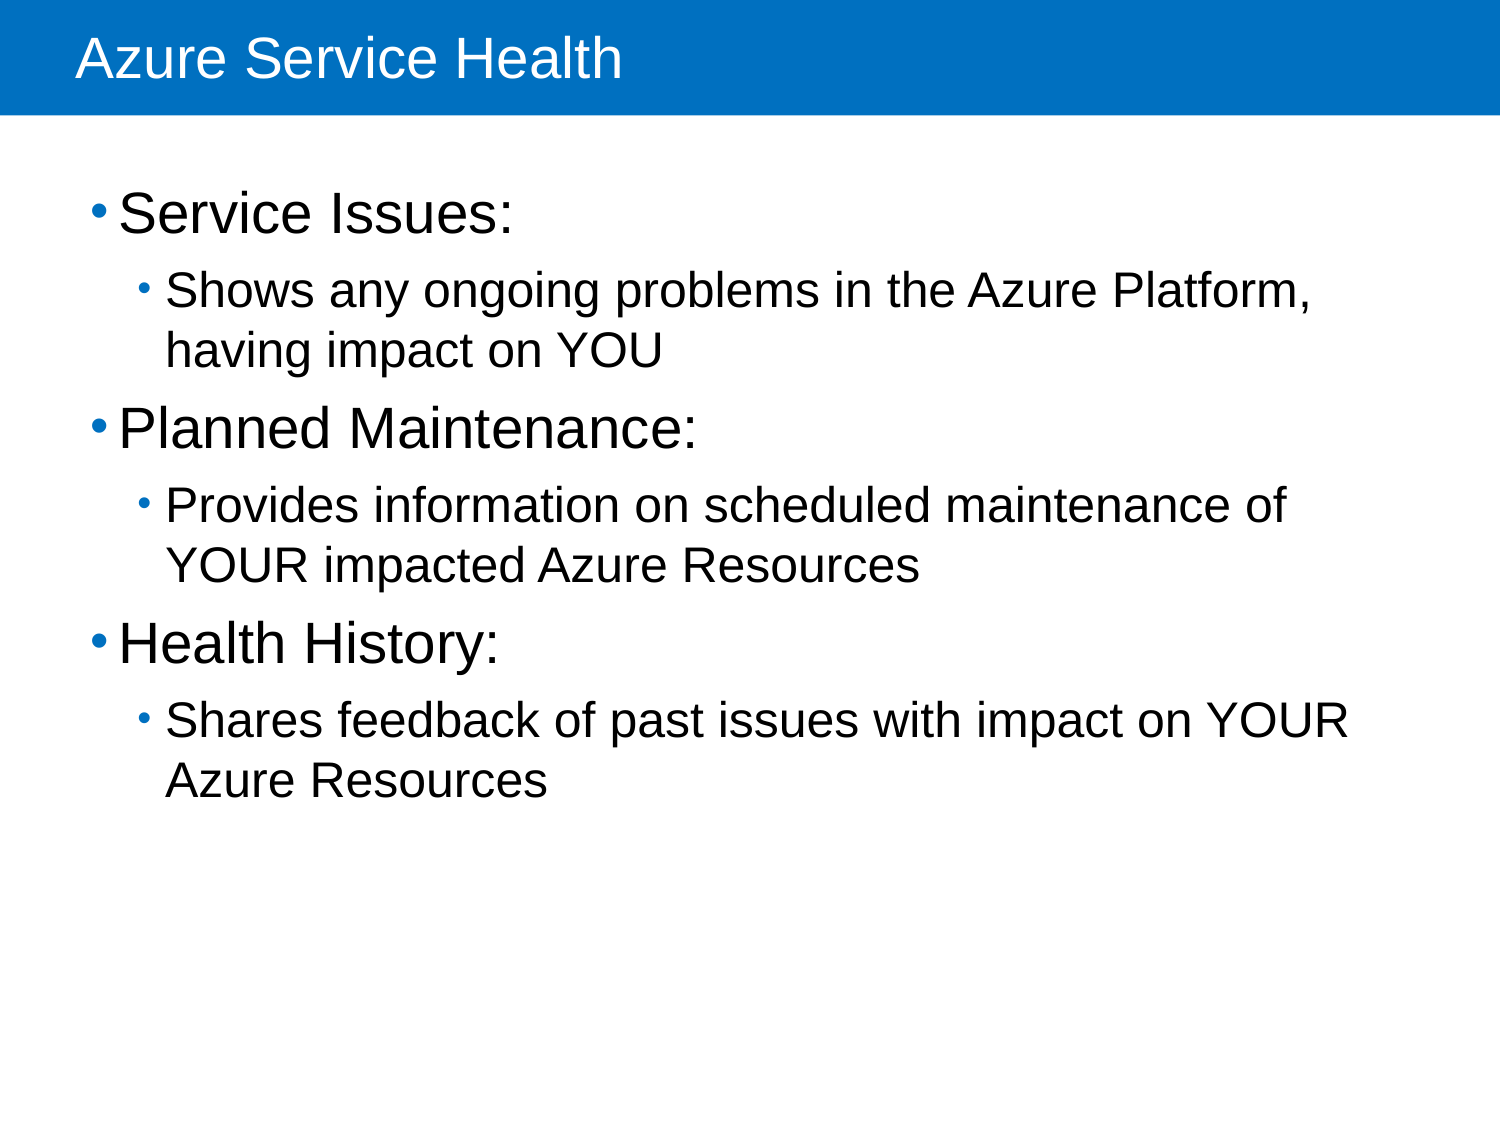

# Azure Service Health
Service Issues:
Shows any ongoing problems in the Azure Platform, having impact on YOU
Planned Maintenance:
Provides information on scheduled maintenance of YOUR impacted Azure Resources
Health History:
Shares feedback of past issues with impact on YOUR Azure Resources